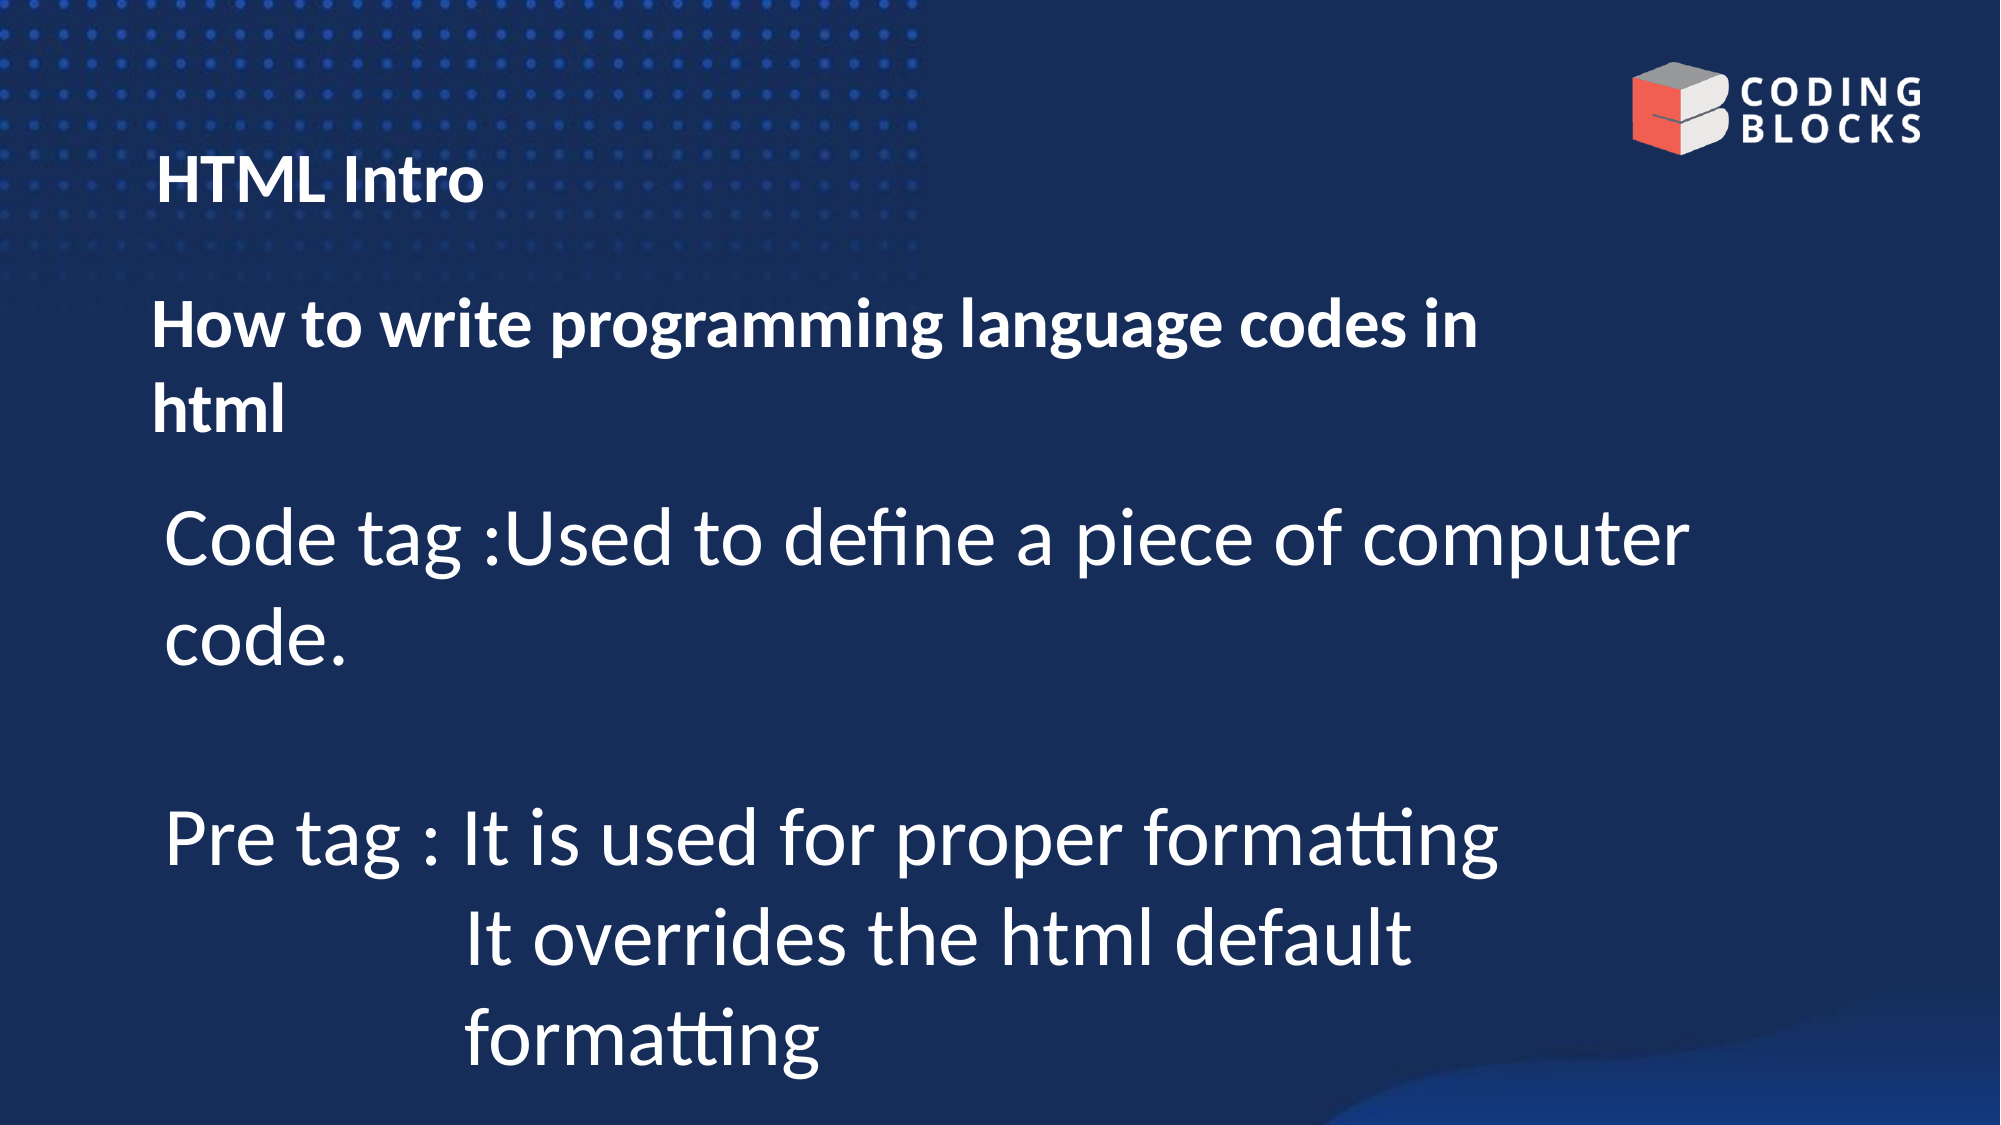

# HTML Intro
How to write programming language codes in html
Code tag :Used to define a piece of computer code.

Pre tag : It is used for proper formatting
		It overrides the html default 				formatting